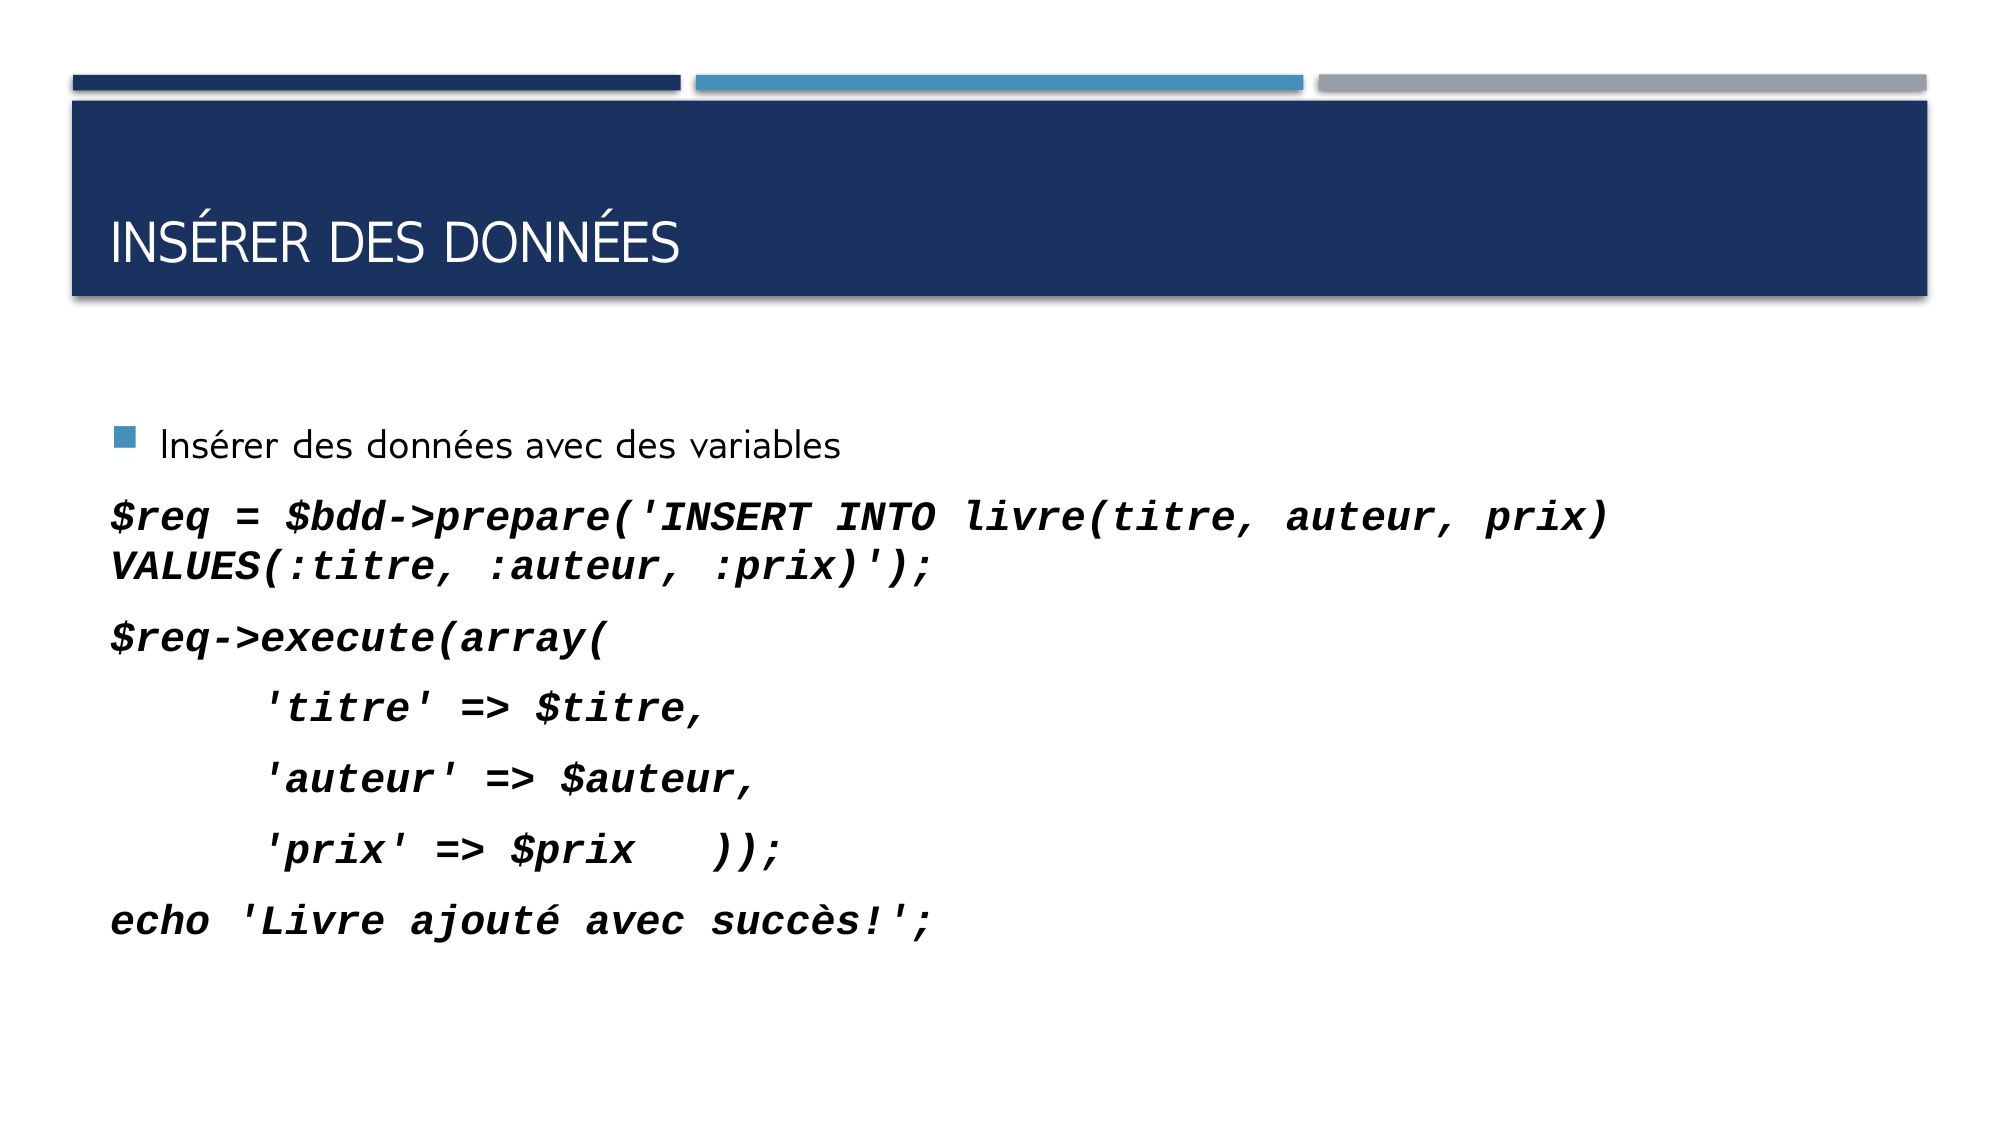

# Insérer des données
Insérer des données avec des variables
$req = $bdd->prepare('INSERT INTO livre(titre, auteur, prix) VALUES(:titre, :auteur, :prix)');
$req->execute(array(
	'titre' => $titre,
	'auteur' => $auteur,
	'prix' => $prix	));
echo 'Livre ajouté avec succès!';